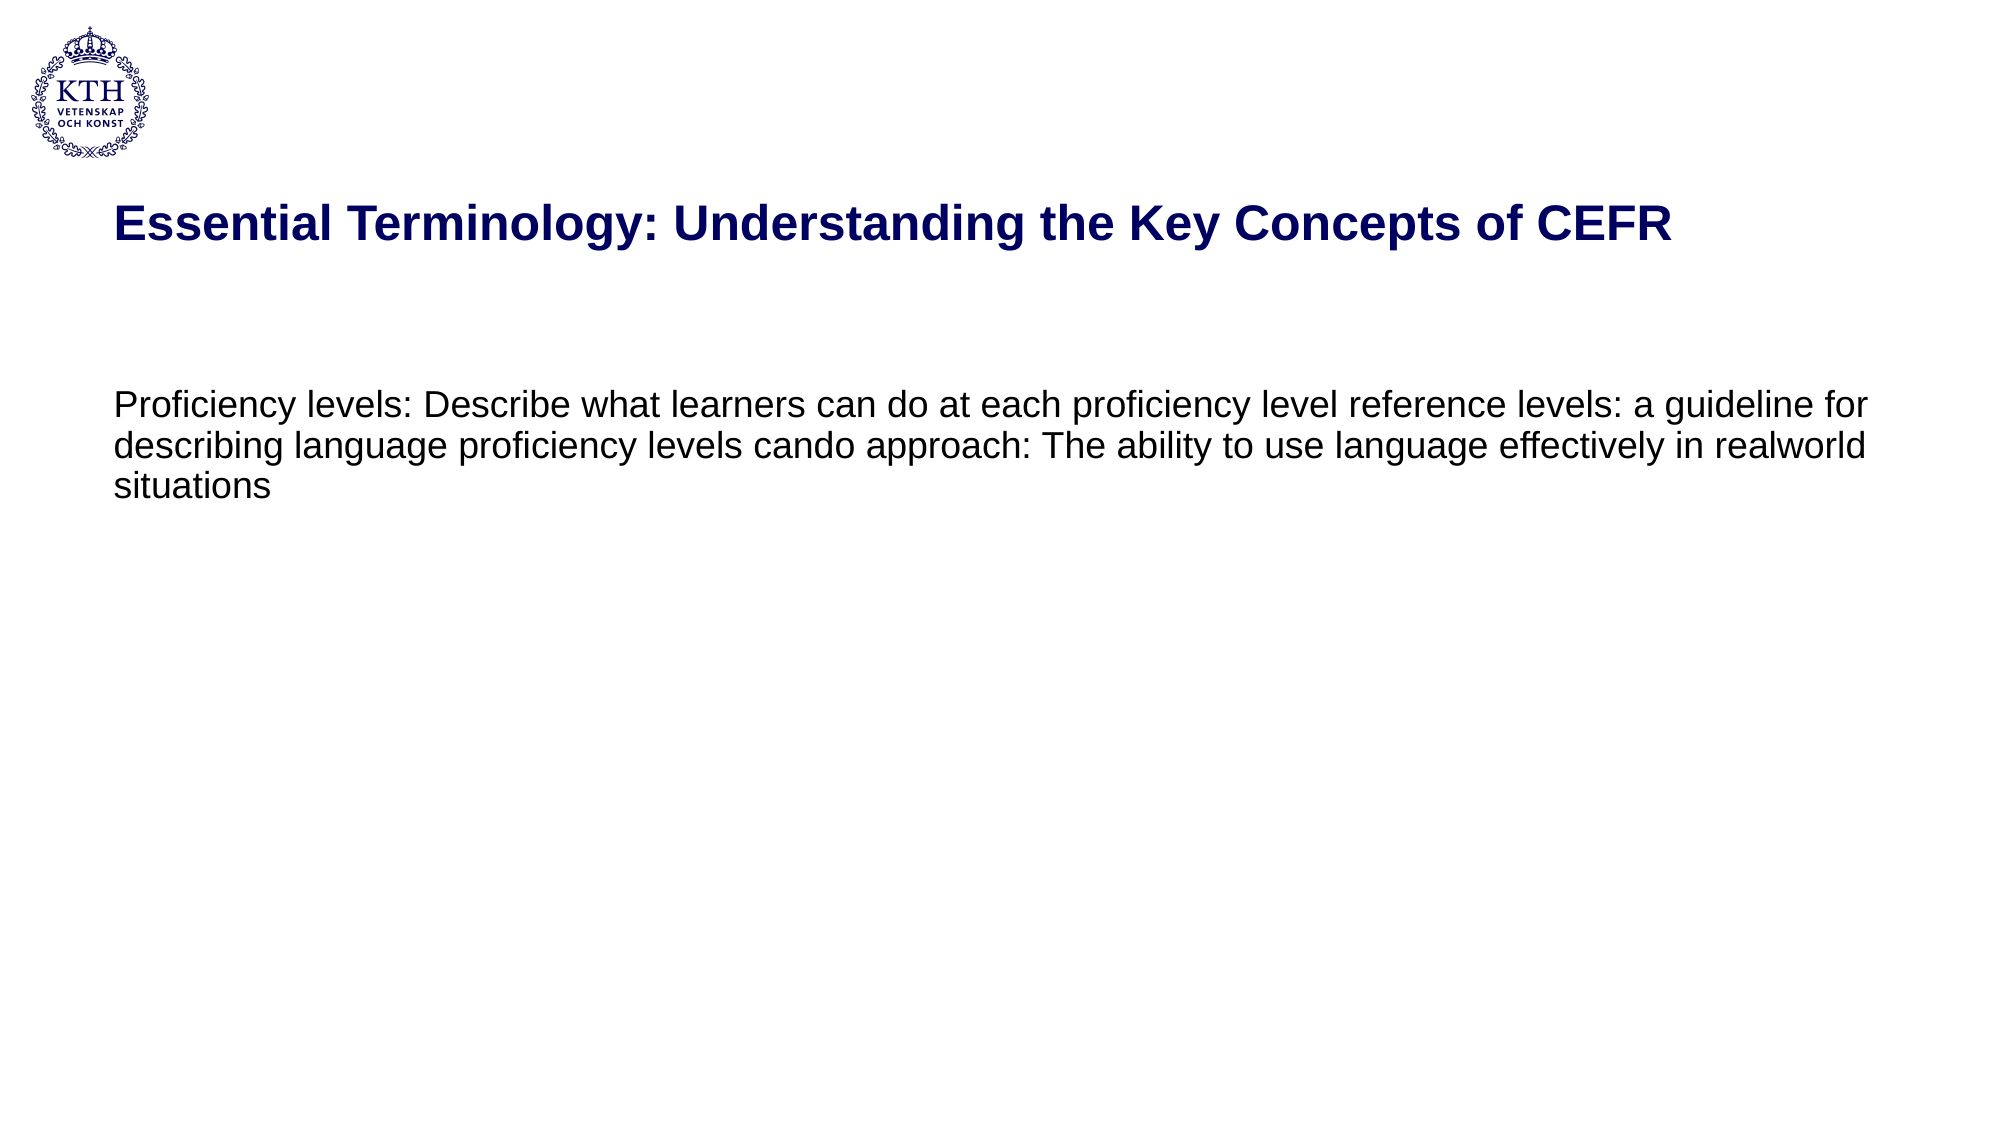

# Essential Terminology: Understanding the Key Concepts of CEFR

Proficiency levels: Describe what learners can do at each proficiency level reference levels: a guideline for describing language proficiency levels cando approach: The ability to use language effectively in realworld situations